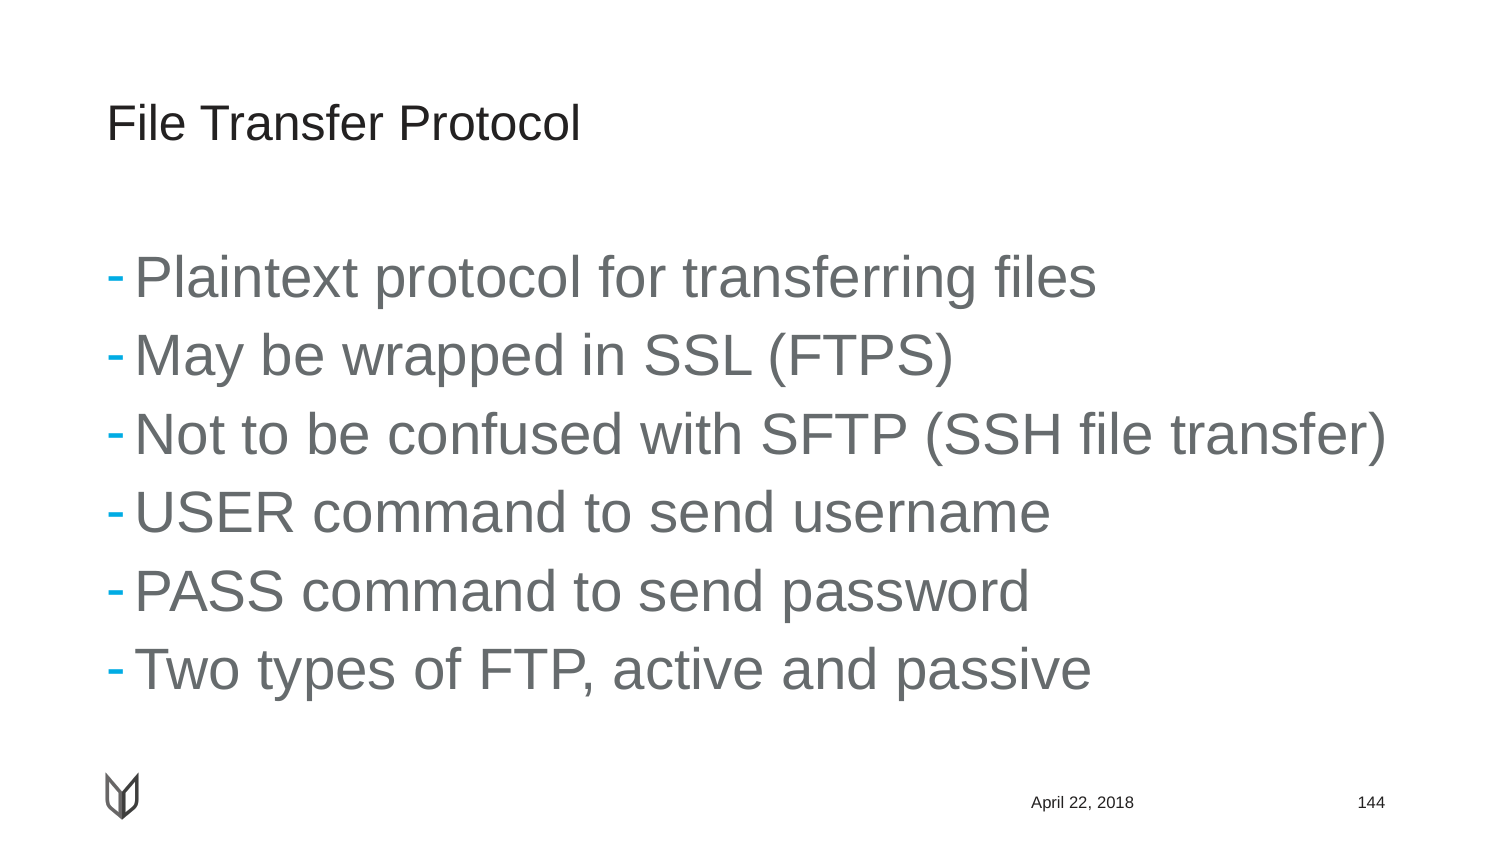

# File Transfer Protocol
Plaintext protocol for transferring files
May be wrapped in SSL (FTPS)
Not to be confused with SFTP (SSH file transfer)
USER command to send username
PASS command to send password
Two types of FTP, active and passive

April 22, 2018
144